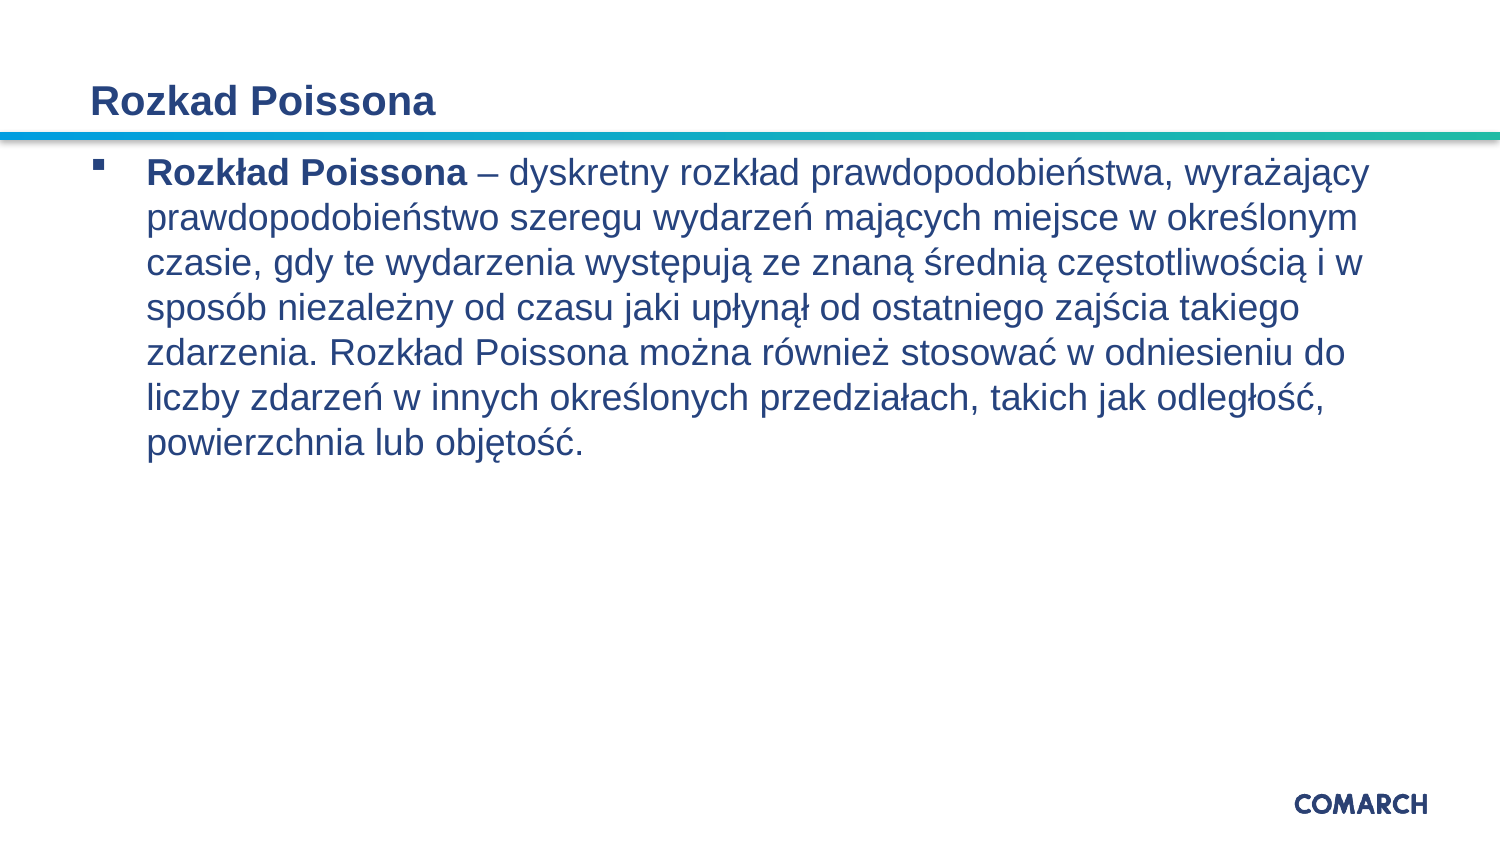

# Rozkad Poissona
Rozkład Poissona – dyskretny rozkład prawdopodobieństwa, wyrażający prawdopodobieństwo szeregu wydarzeń mających miejsce w określonym czasie, gdy te wydarzenia występują ze znaną średnią częstotliwością i w sposób niezależny od czasu jaki upłynął od ostatniego zajścia takiego zdarzenia. Rozkład Poissona można również stosować w odniesieniu do liczby zdarzeń w innych określonych przedziałach, takich jak odległość, powierzchnia lub objętość.